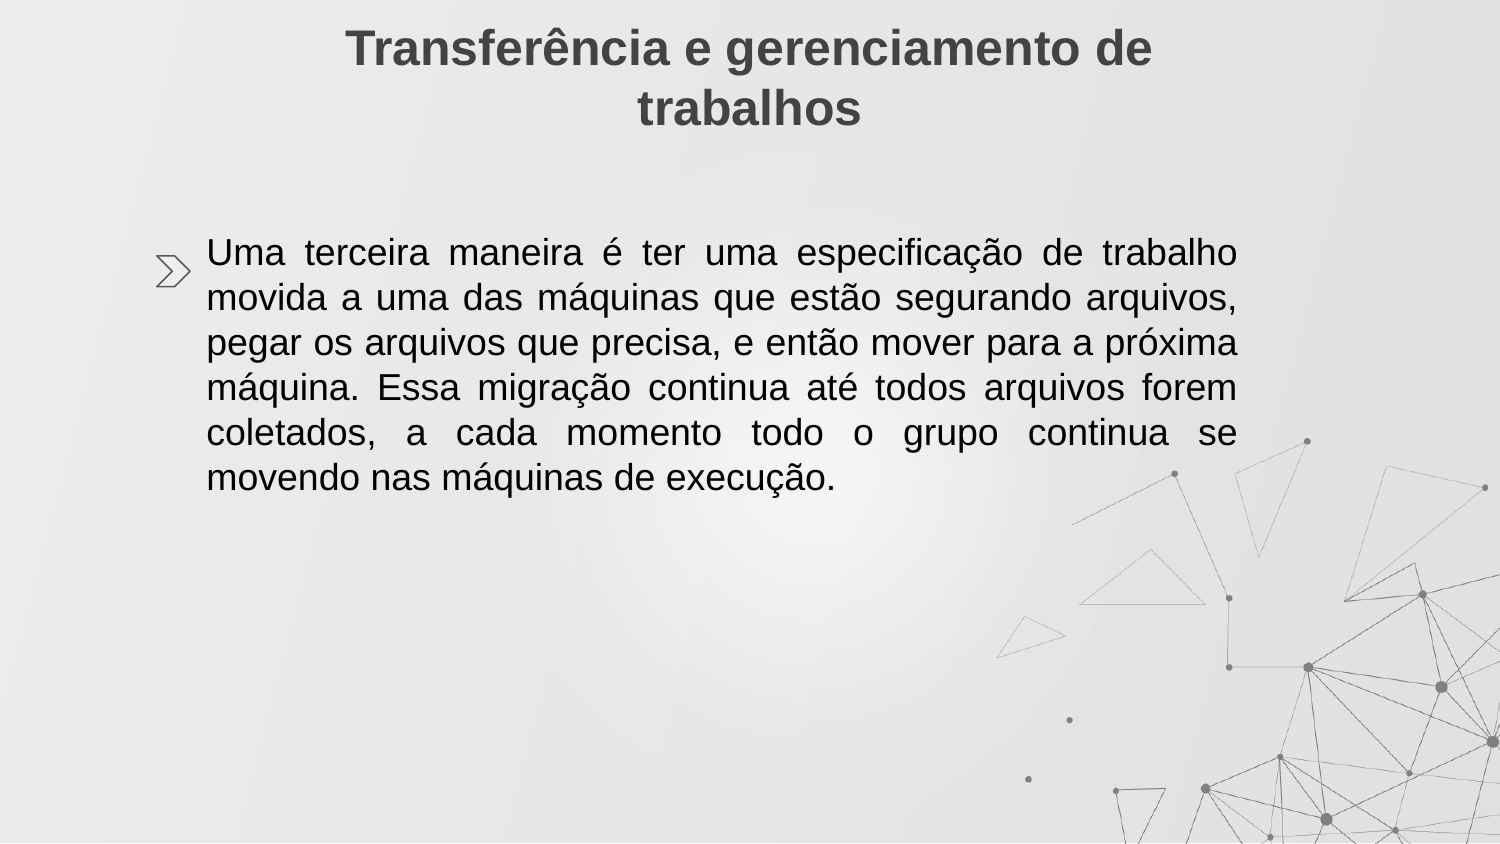

# Transferência e gerenciamento de trabalhos

Uma terceira maneira é ter uma especificação de trabalho movida a uma das máquinas que estão segurando arquivos, pegar os arquivos que precisa, e então mover para a próxima máquina. Essa migração continua até todos arquivos forem coletados, a cada momento todo o grupo continua se movendo nas máquinas de execução.